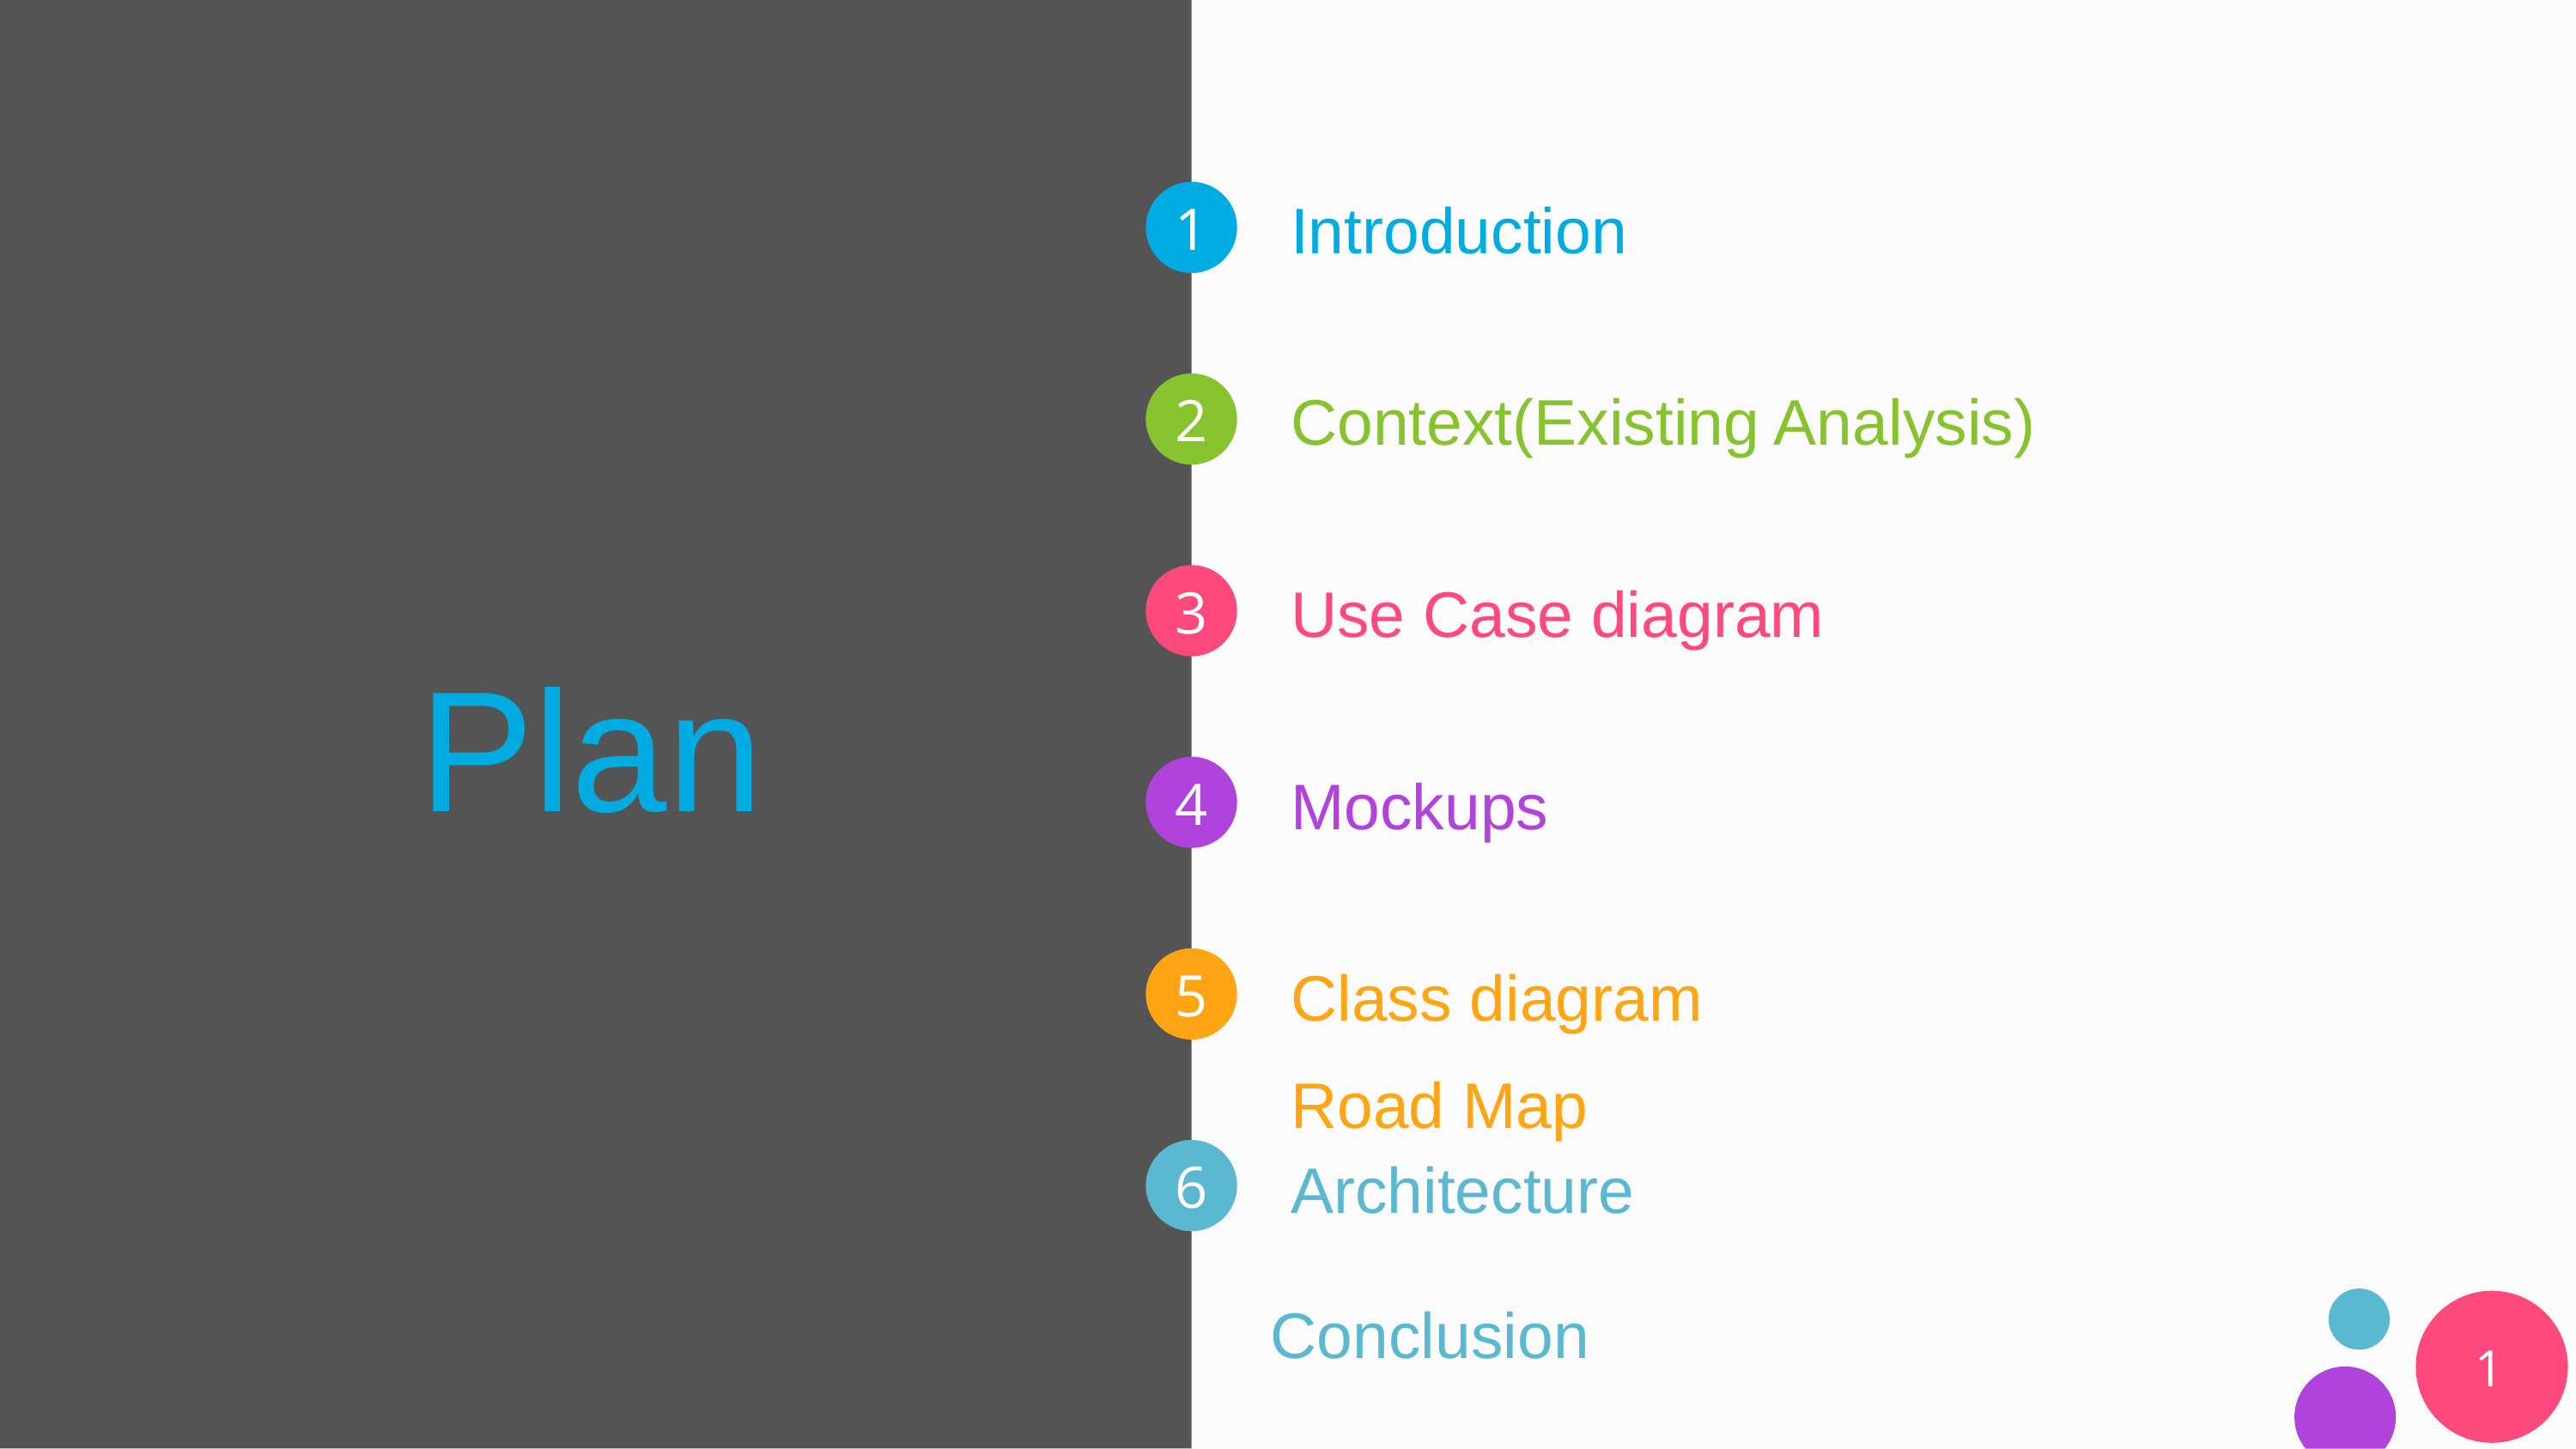

Introduction
# Plan

Context(Existing Analysis)

Use Case diagram

Mockups

Class diagram

Road Map
Architecture

Conclusion
1